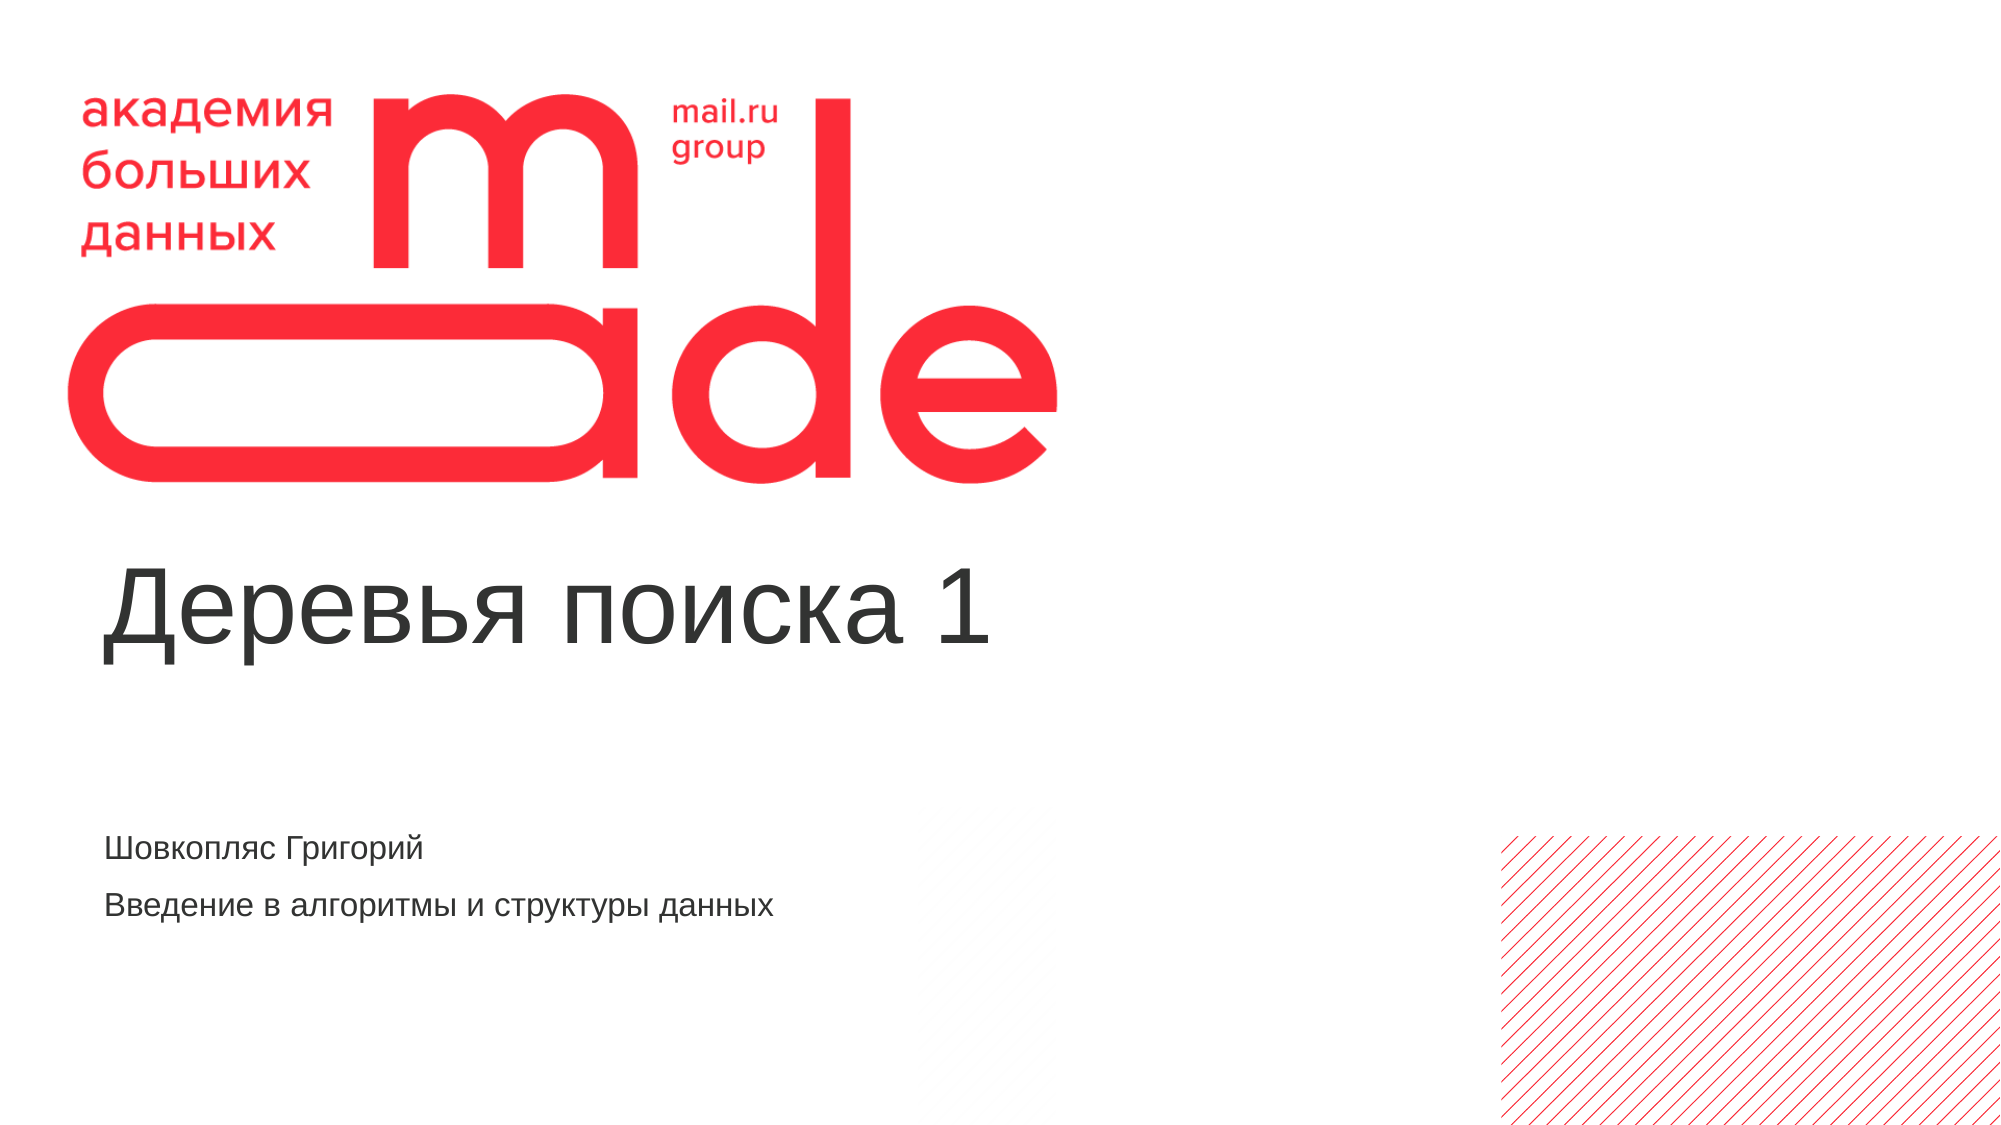

Деревья поиска 1
Шовкопляс Григорий
Введение в алгоритмы и структуры данных